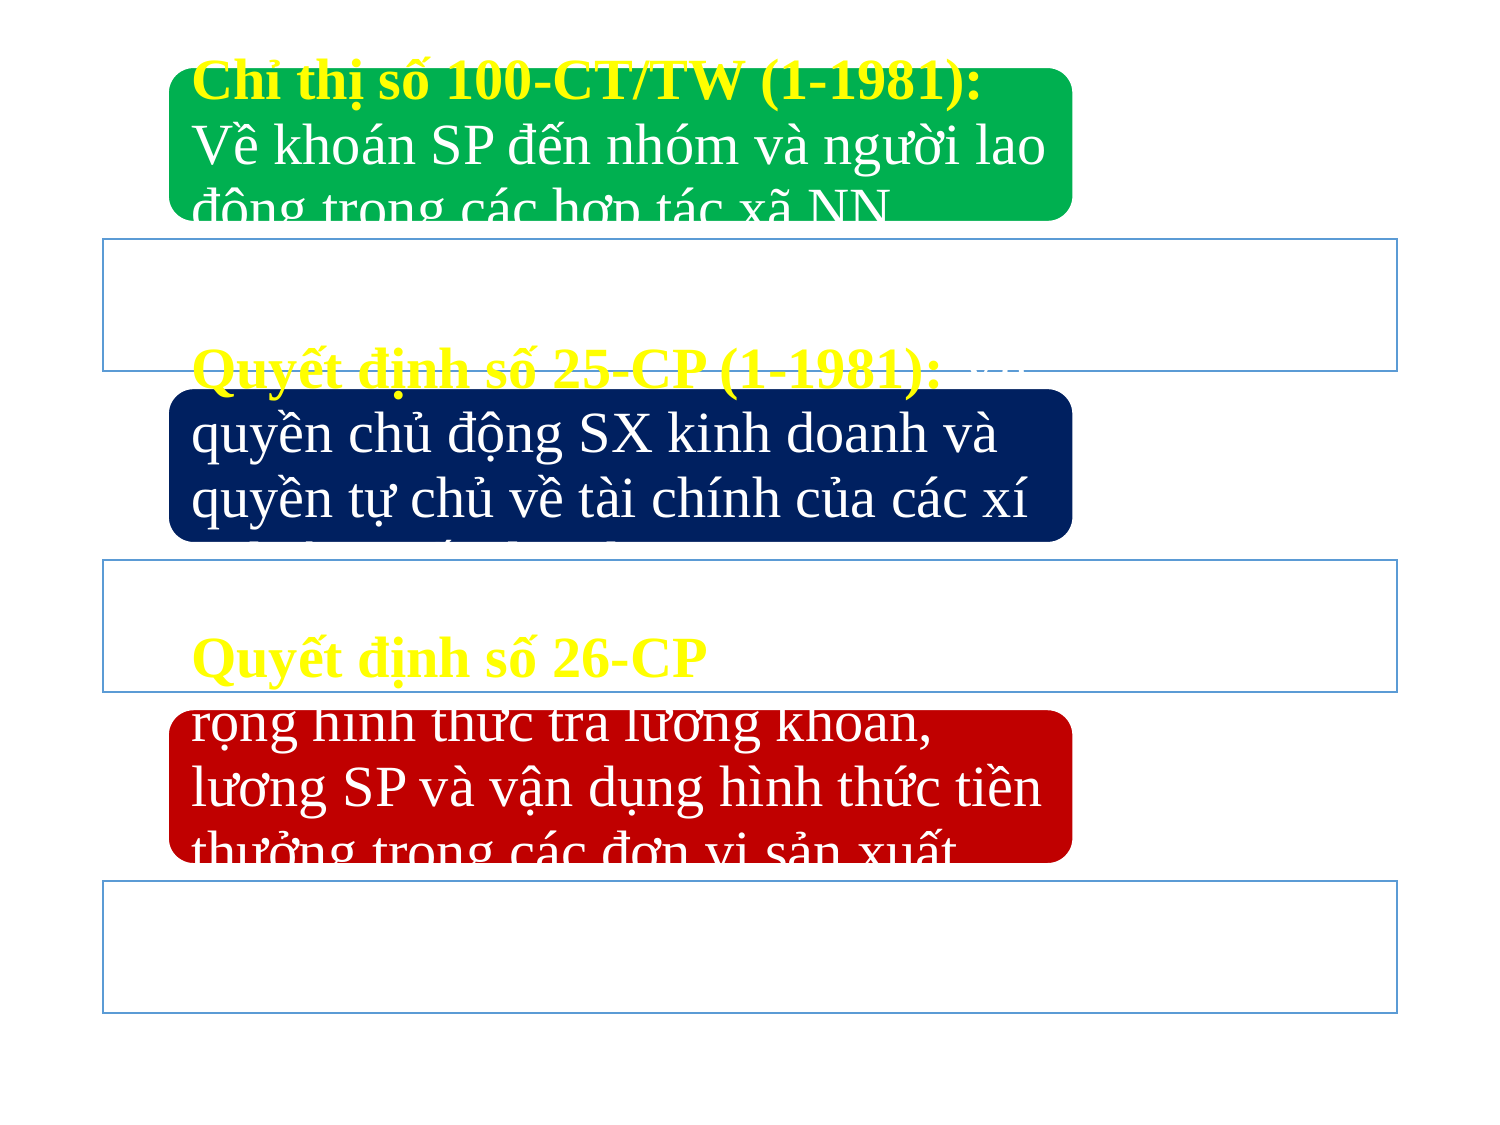

Chỉ thị số 100-CT/TW (1-1981): Về khoán SP đến nhóm và người lao động trong các hợp tác xã NN
Quyết định số 25-CP (1-1981): Về quyền chủ động SX kinh doanh và quyền tự chủ về tài chính của các xí nghiệp quốc doanh
Quyết định số 26-CP :Về việc mở rộng hình thức trả lương khoán, lương SP và vận dụng hình thức tiền thưởng trong các đơn vị sản xuất kinh doanh của NN.